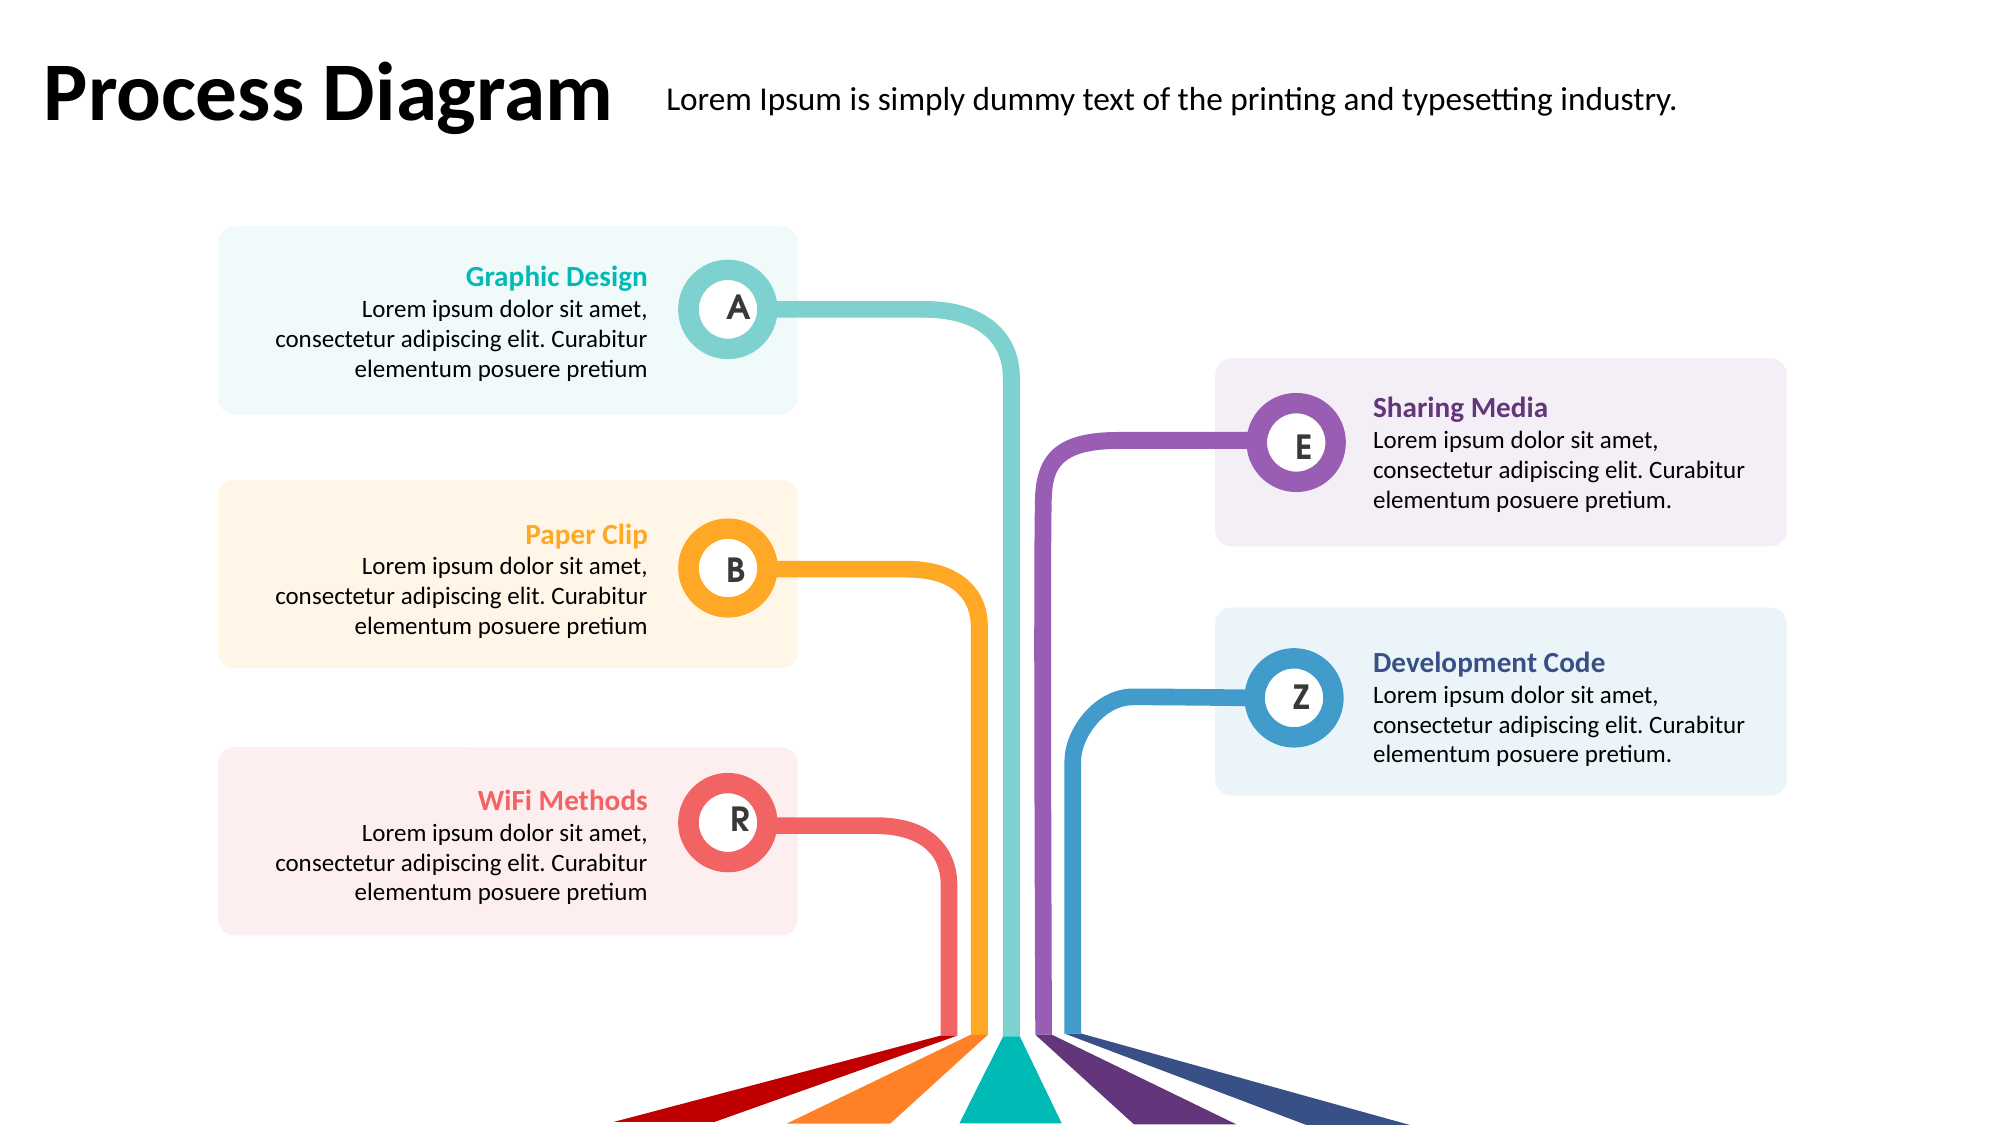

Process Diagram
Lorem Ipsum is simply dummy text of the printing and typesetting industry.

Graphic Design
Lorem ipsum dolor sit amet, consectetur adipiscing elit. Curabitur elementum posuere pretium

A

Sharing Media
Lorem ipsum dolor sit amet, consectetur adipiscing elit. Curabitur elementum posuere pretium.

E

Paper Clip
Lorem ipsum dolor sit amet, consectetur adipiscing elit. Curabitur elementum posuere pretium

B

Development Code
Lorem ipsum dolor sit amet, consectetur adipiscing elit. Curabitur elementum posuere pretium.

Z

WiFi Methods
Lorem ipsum dolor sit amet, consectetur adipiscing elit. Curabitur elementum posuere pretium

R